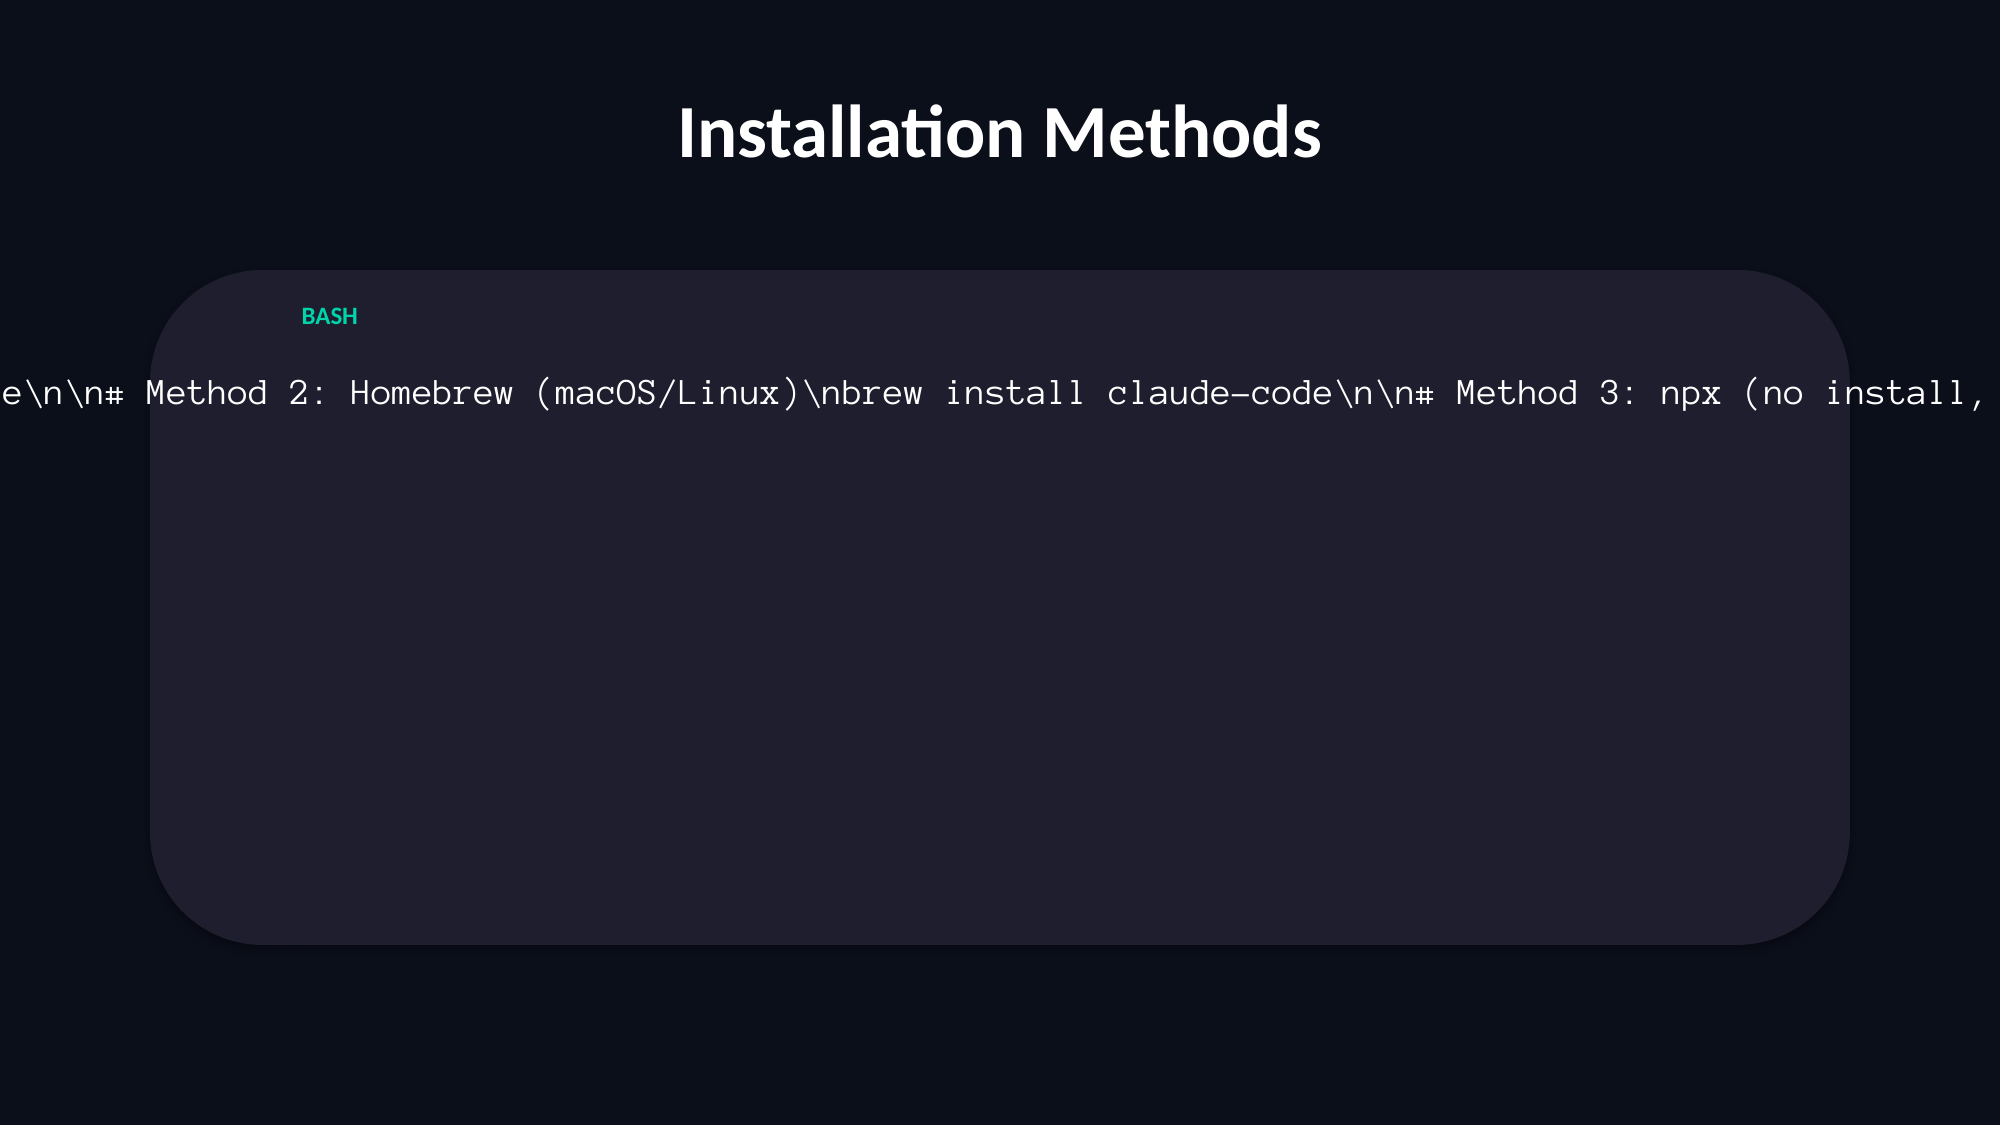

Installation Methods

BASH
# Method 1: Global install via npm (recommended)\nnpm install -g @anthropic-ai/claude-code\n\n# Method 2: Homebrew (macOS/Linux)\nbrew install claude-code\n\n# Method 3: npx (no install, always latest)\nnpx @anthropic-ai/claude-code\n\n# Verify installation\nclaude --version